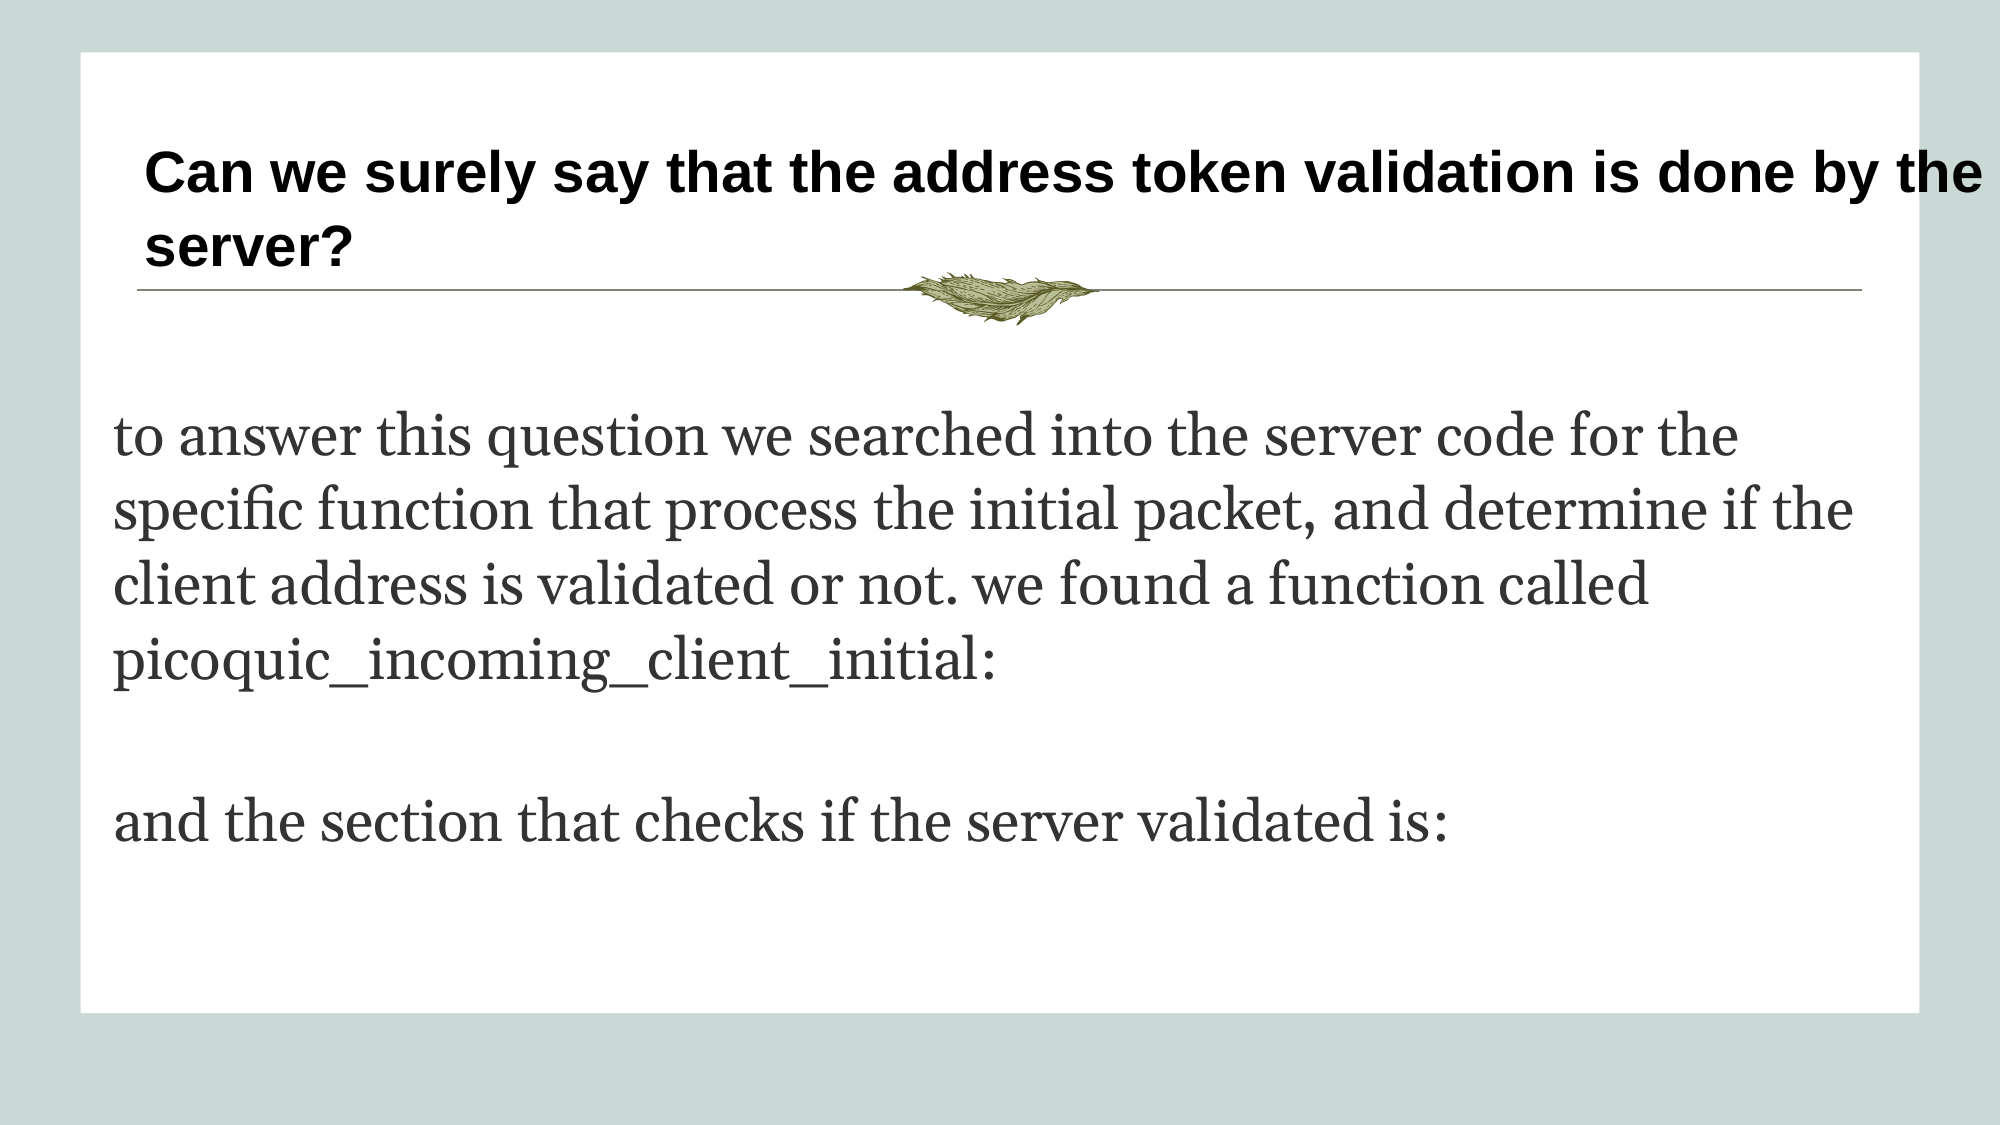

Can we surely say that the address token validation is done by the server?
to answer this question we searched into the server code for the specific function that process the initial packet, and determine if the client address is validated or not. we found a function called picoquic_incoming_client_initial:

and the section that checks if the server validated is: